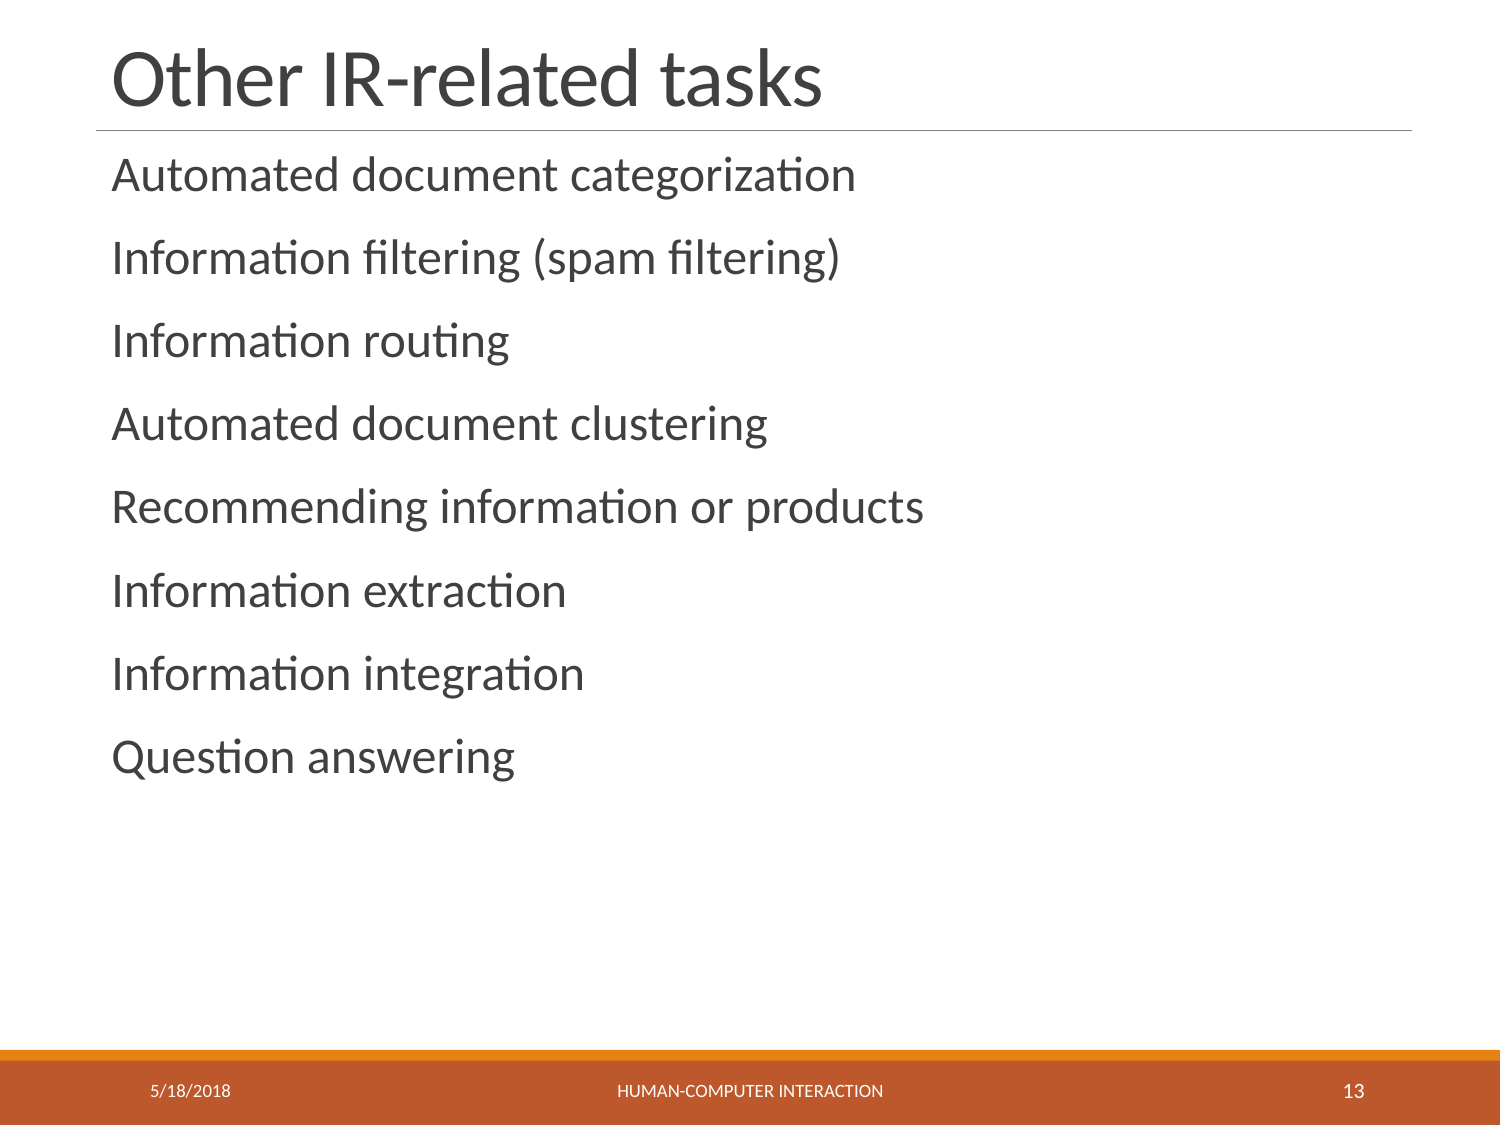

# Other IR-related tasks
Automated document categorization
Information filtering (spam filtering)
Information routing
Automated document clustering
Recommending information or products
Information extraction
Information integration
Question answering

5/18/2018
Human-computer interaction
13